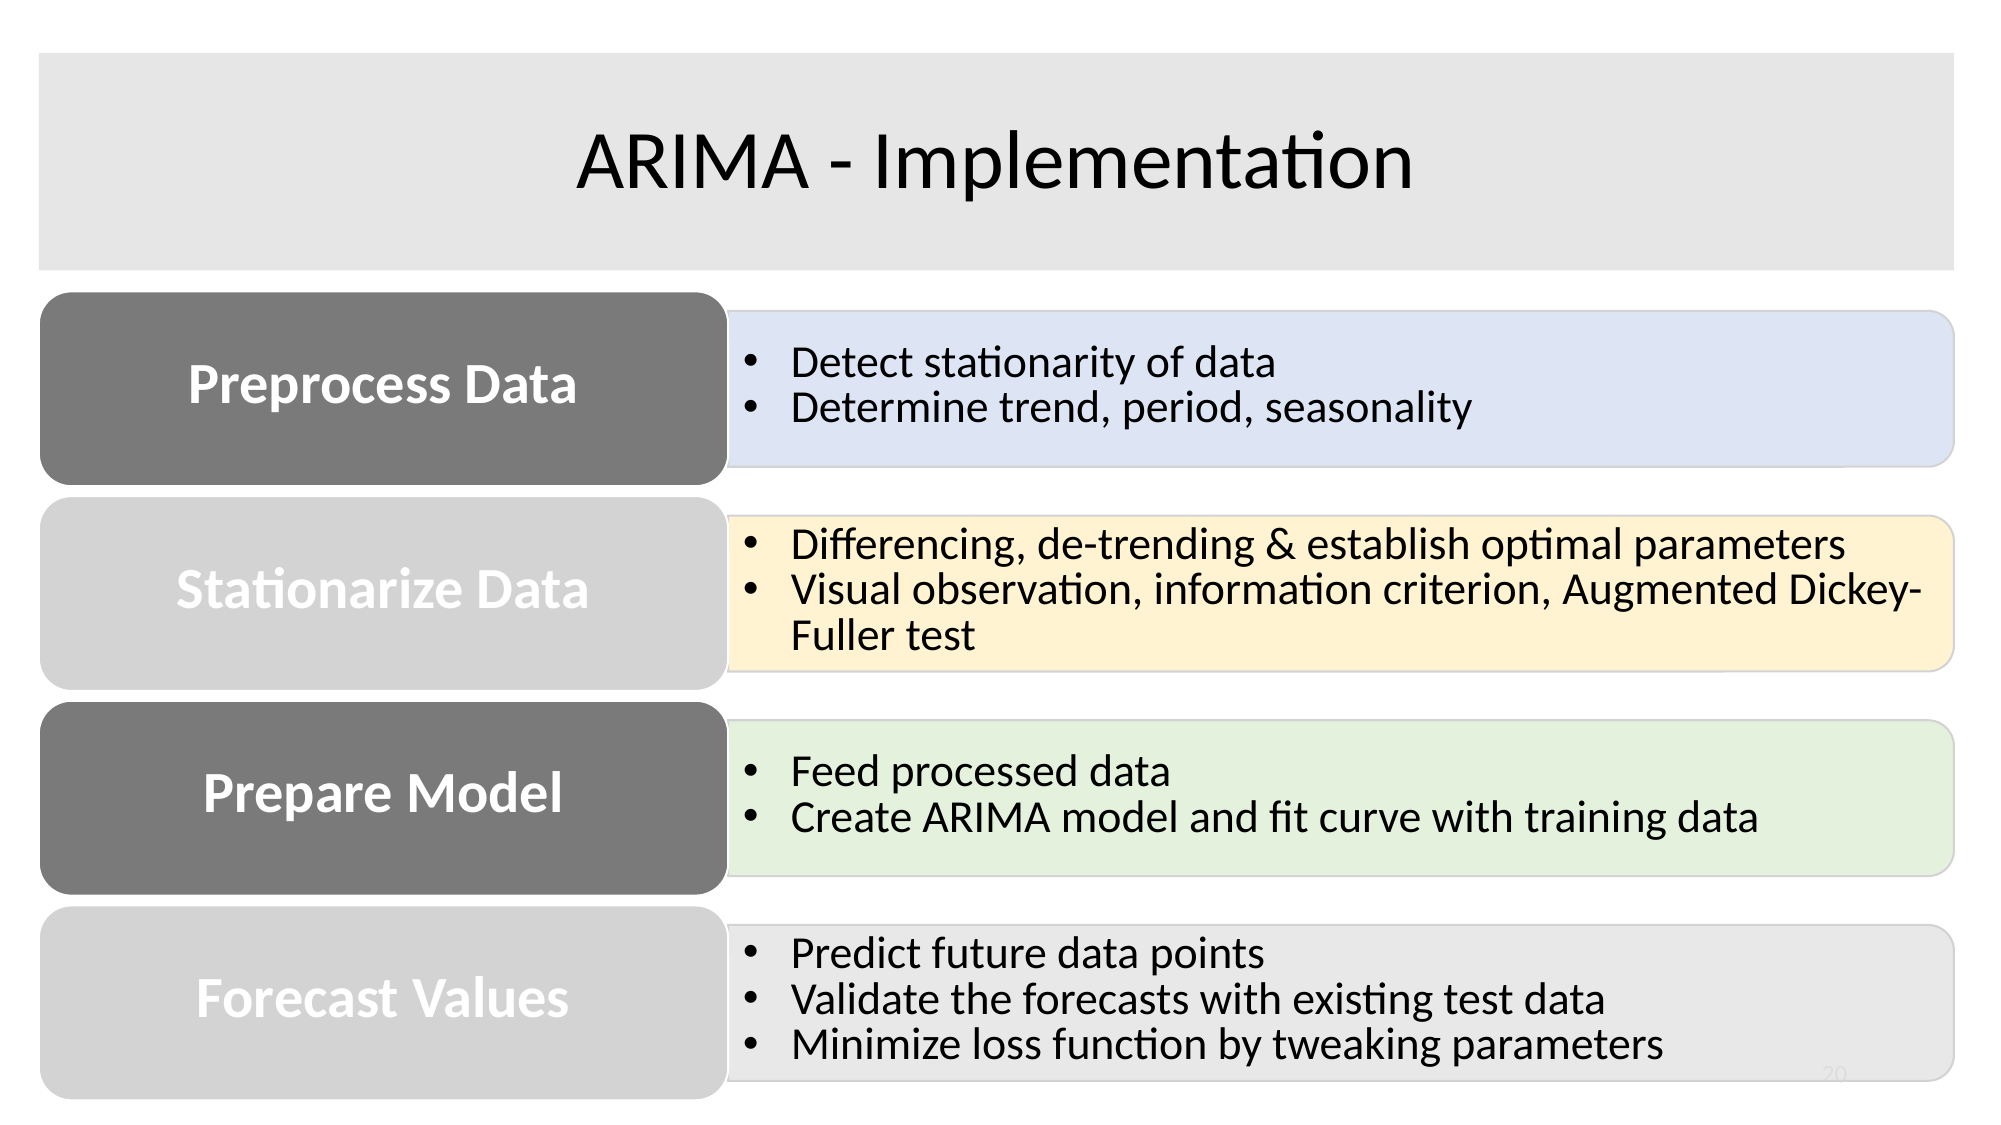

ARIMA - Implementation
Preprocess Data
Stationarize Data
Prepare Model
Feed processed data
Create ARIMA model and fit curve with training data
Forecast Values
Predict future data points
Minimize loss function by tweaking parameters
Detect stationarity of data
Visual observation, information criterion, Augmented Dickey-Fuller test
Differencing, de-trending & establish optimal parameters
Validate the forecasts with existing test data
Determine trend, period, seasonality
20